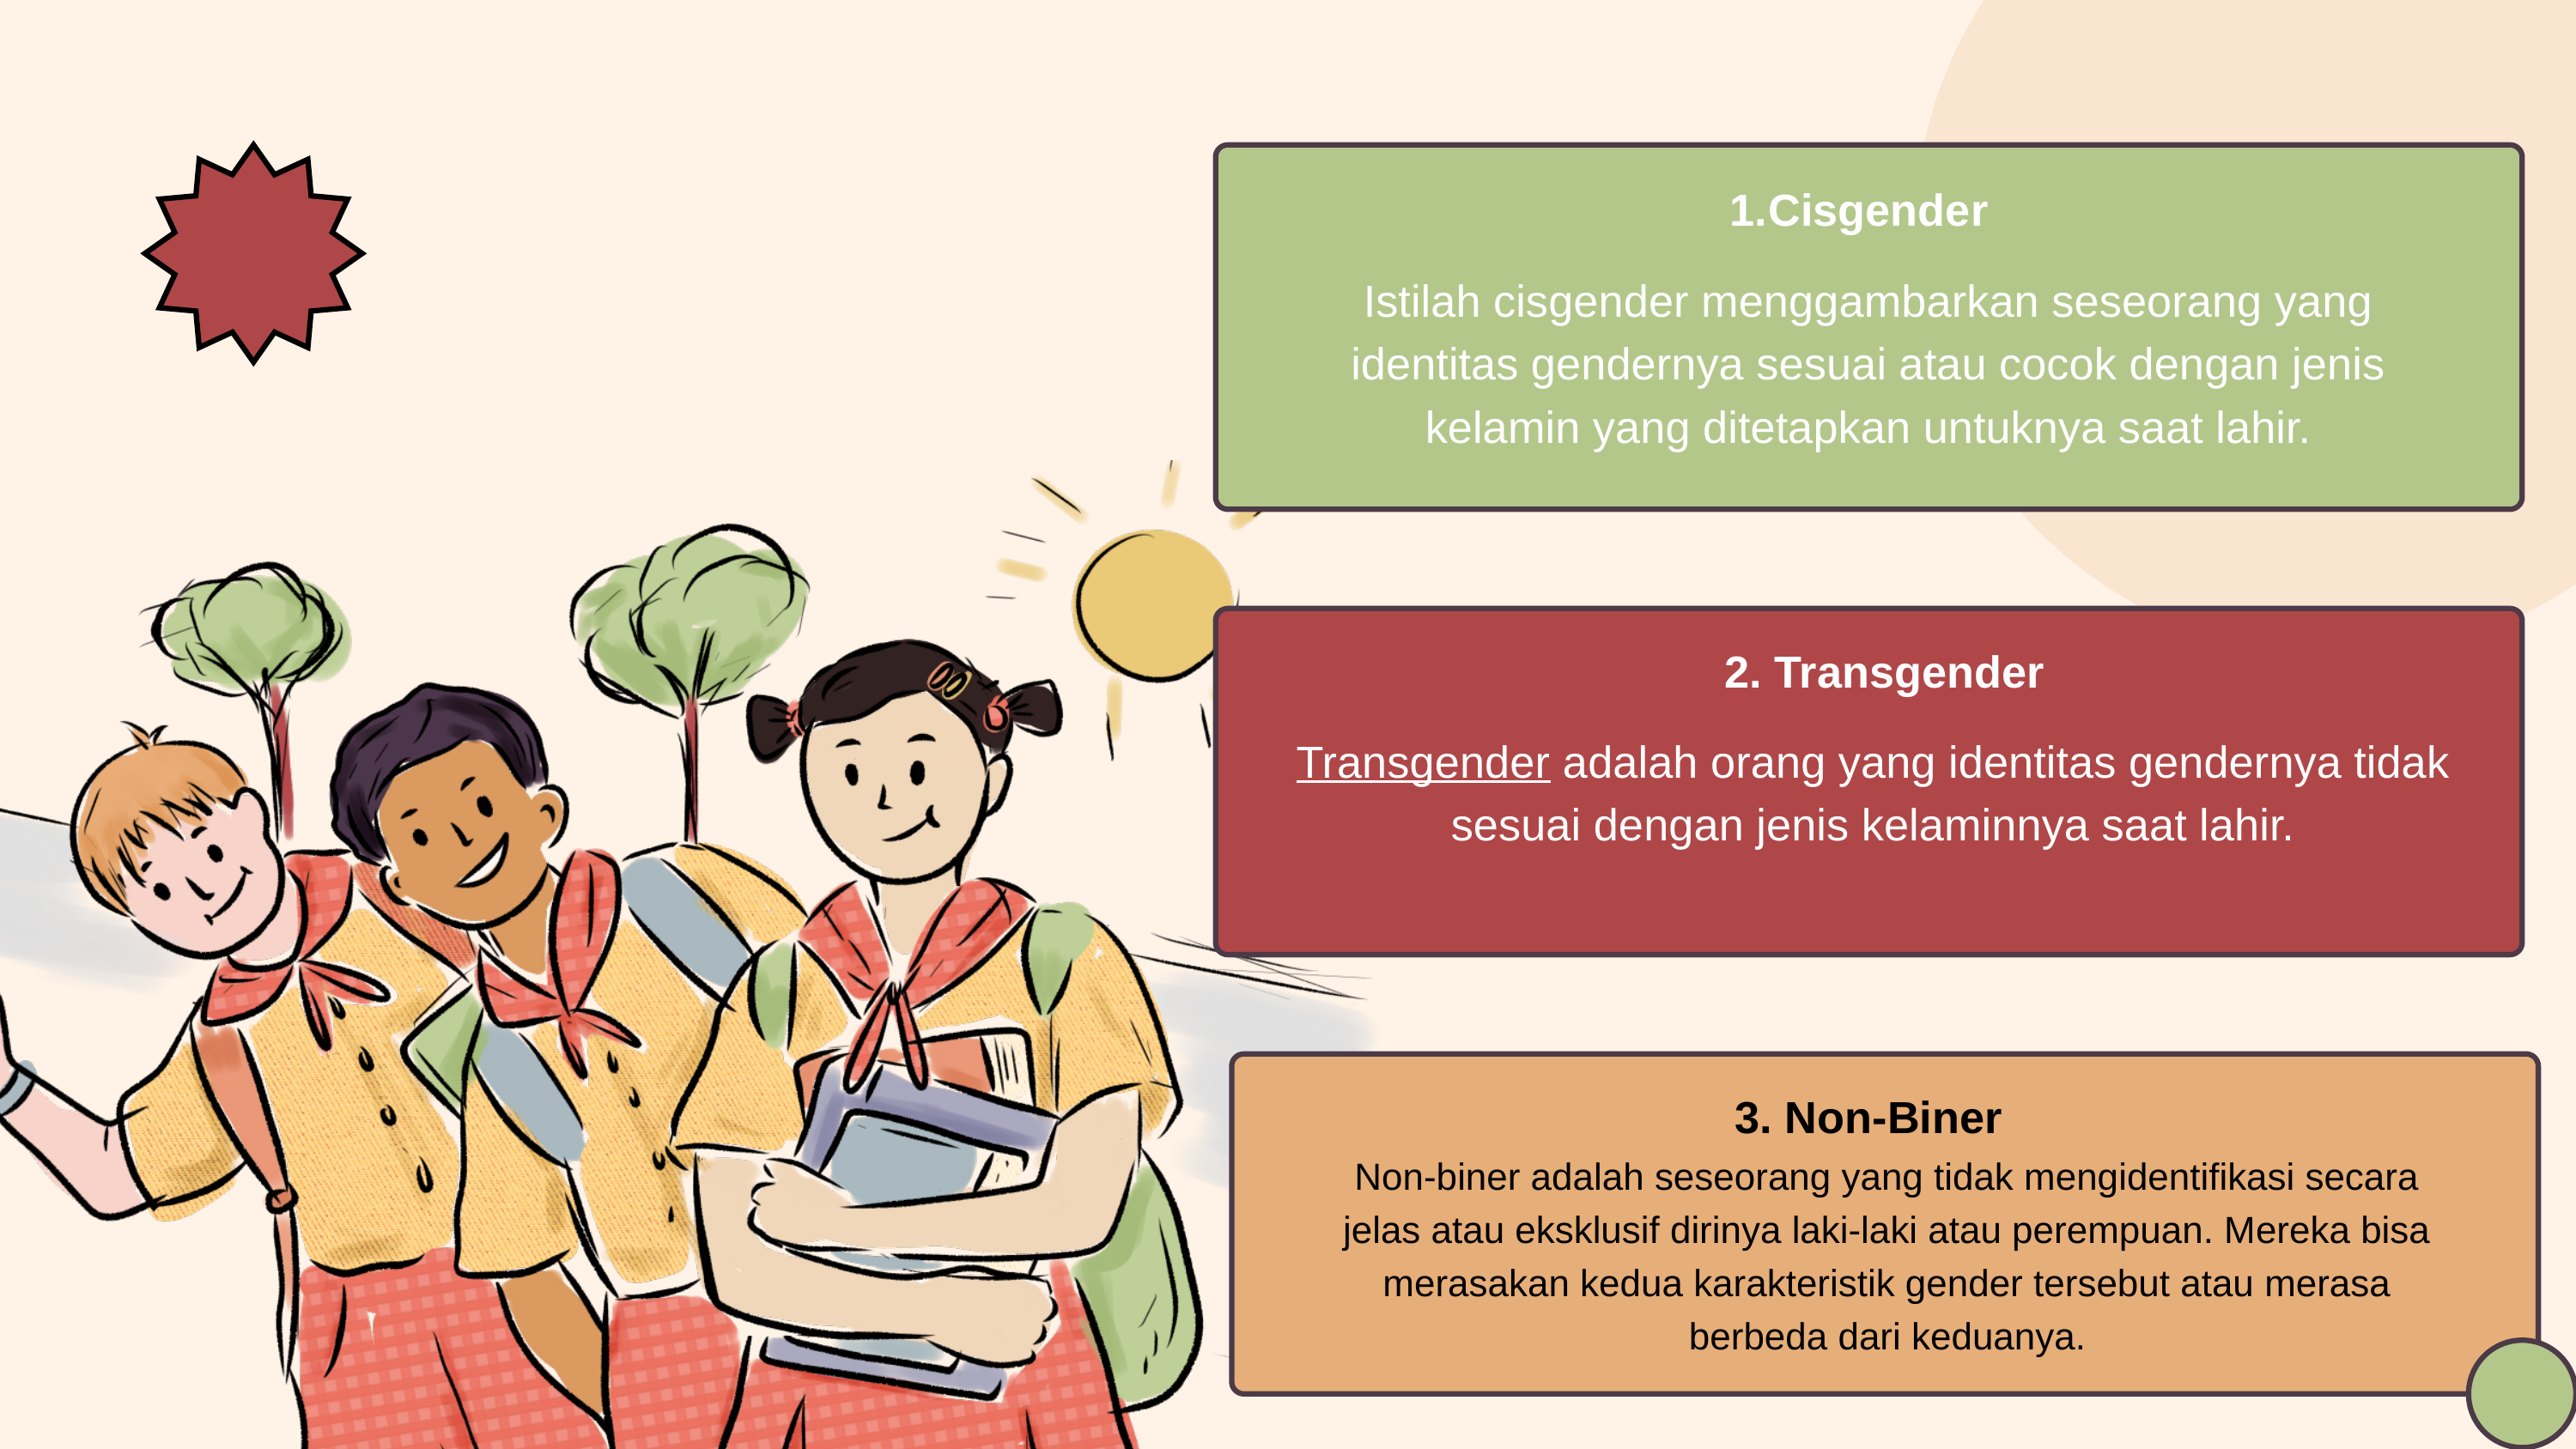

Cisgender

Istilah cisgender menggambarkan seseorang yang identitas gendernya sesuai atau cocok dengan jenis kelamin yang ditetapkan untuknya saat lahir.

2. Transgender

Transgender adalah orang yang identitas gendernya tidak sesuai dengan jenis kelaminnya saat lahir.

3. Non-Biner
Non-biner adalah seseorang yang tidak mengidentifikasi secara jelas atau eksklusif dirinya laki-laki atau perempuan. Mereka bisa merasakan kedua karakteristik gender tersebut atau merasa berbeda dari keduanya.